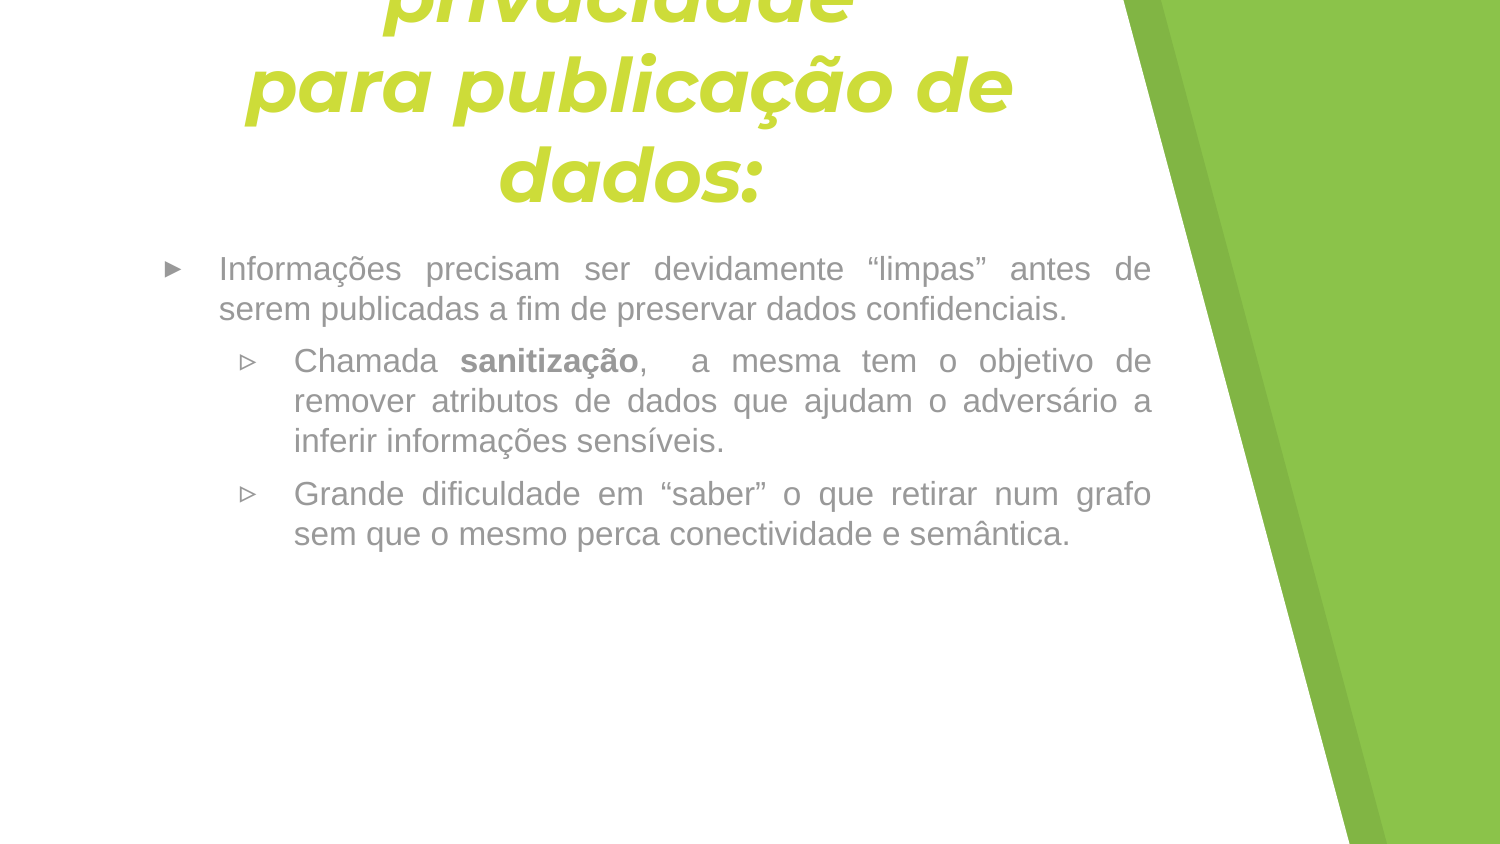

# Definições de privacidade
para publicação de dados:
Informações precisam ser devidamente “limpas” antes de serem publicadas a fim de preservar dados confidenciais.
Chamada sanitização,  a mesma tem o objetivo de remover atributos de dados que ajudam o adversário a inferir informações sensíveis.
Grande dificuldade em “saber” o que retirar num grafo sem que o mesmo perca conectividade e semântica.